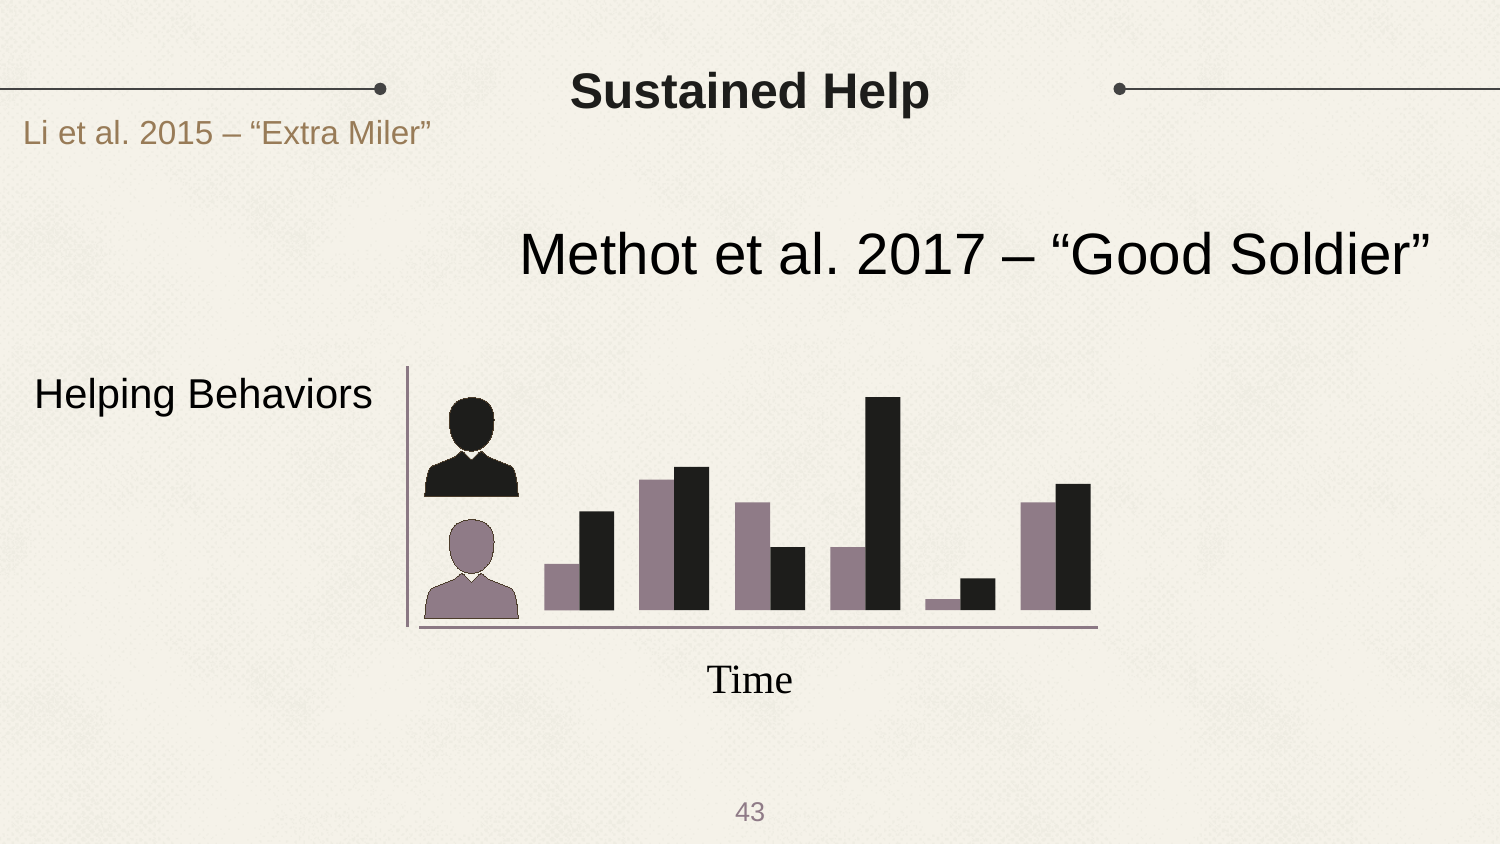

# Sustained Help
Li et al. 2015 – “Extra Miler”
Methot et al. 2017 – “Good Soldier”
Helping Behaviors

Time
43